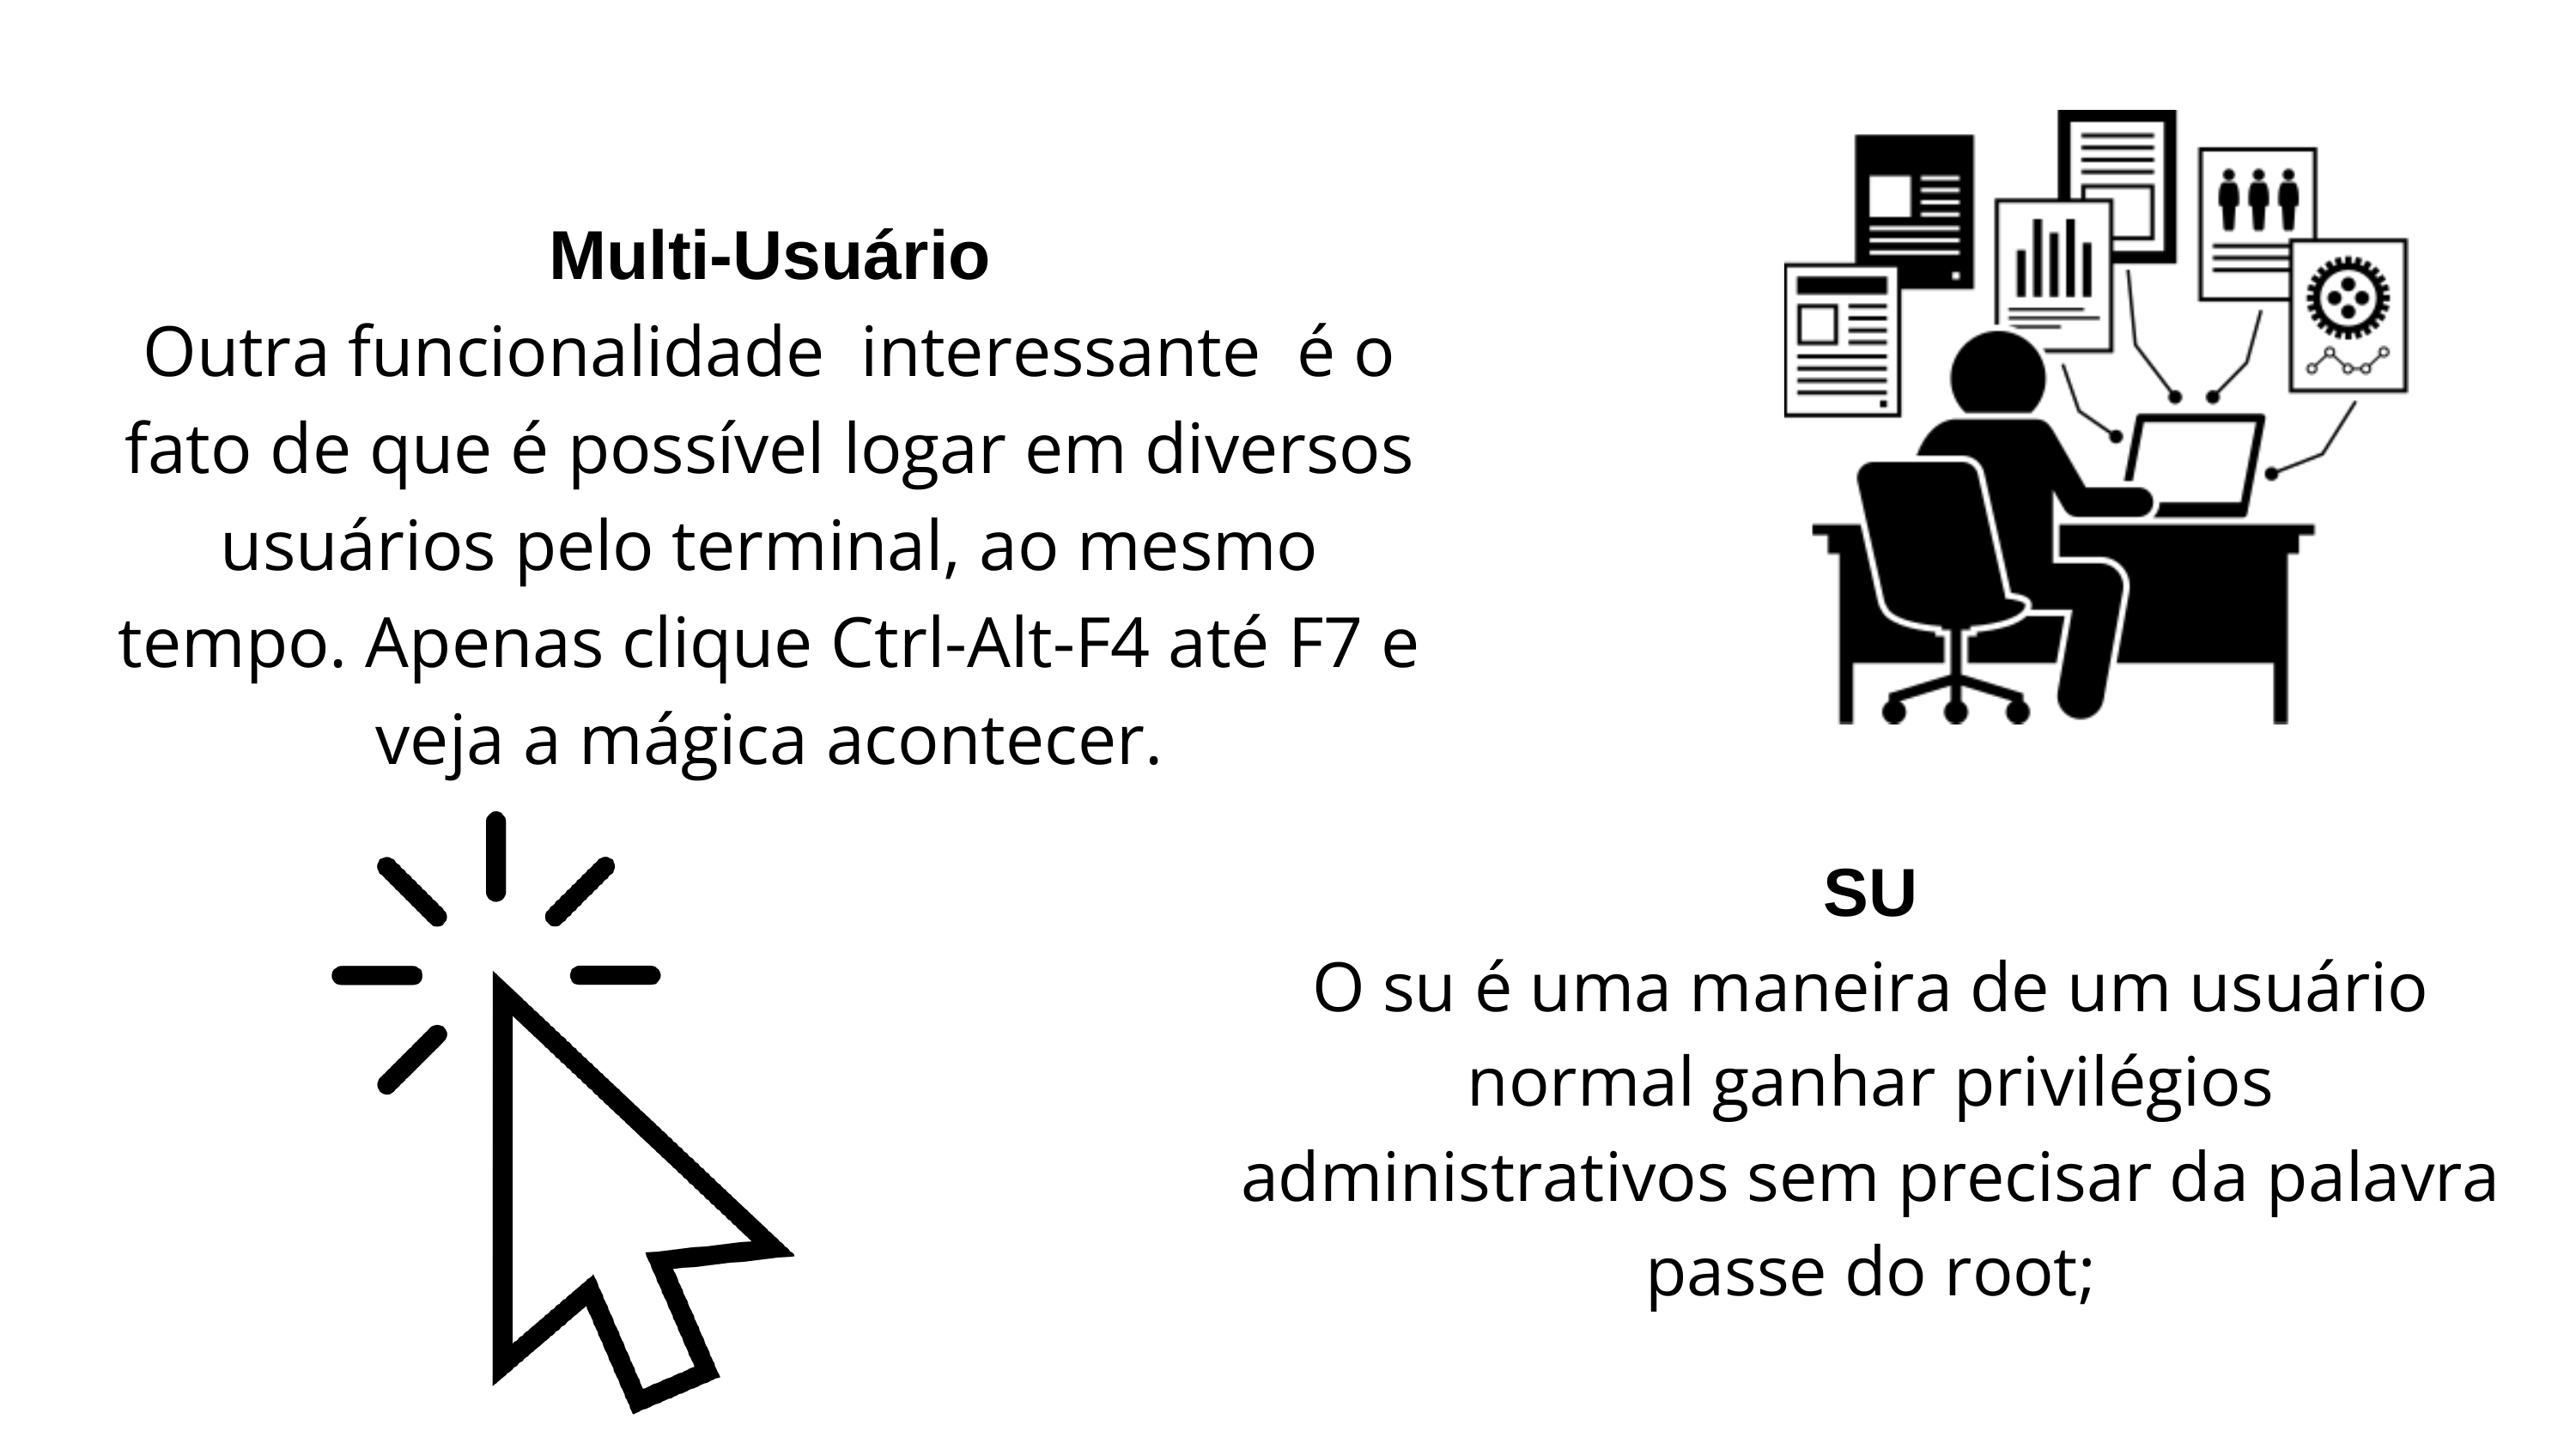

Multi-Usuário
Outra funcionalidade  interessante  é o fato de que é possível logar em diversos usuários pelo terminal, ao mesmo tempo. Apenas clique Ctrl-Alt-F4 até F7 e veja a mágica acontecer.

SU
O su é uma maneira de um usuário normal ganhar privilégios administrativos sem precisar da palavra passe do root;